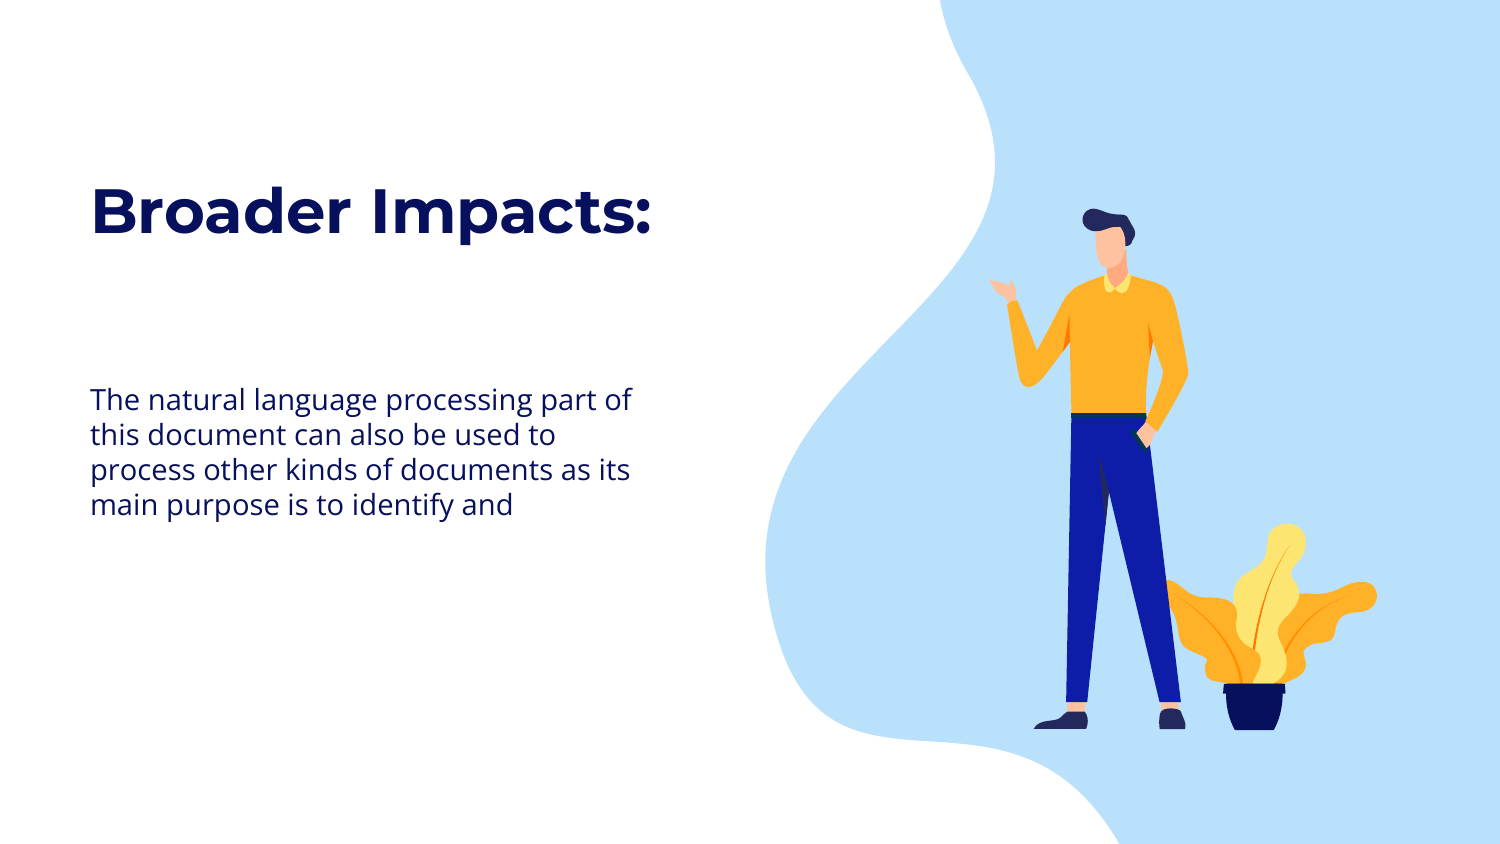

# Broader Impacts:

The natural language processing part of this document can also be used to process other kinds of documents as its main purpose is to identify and